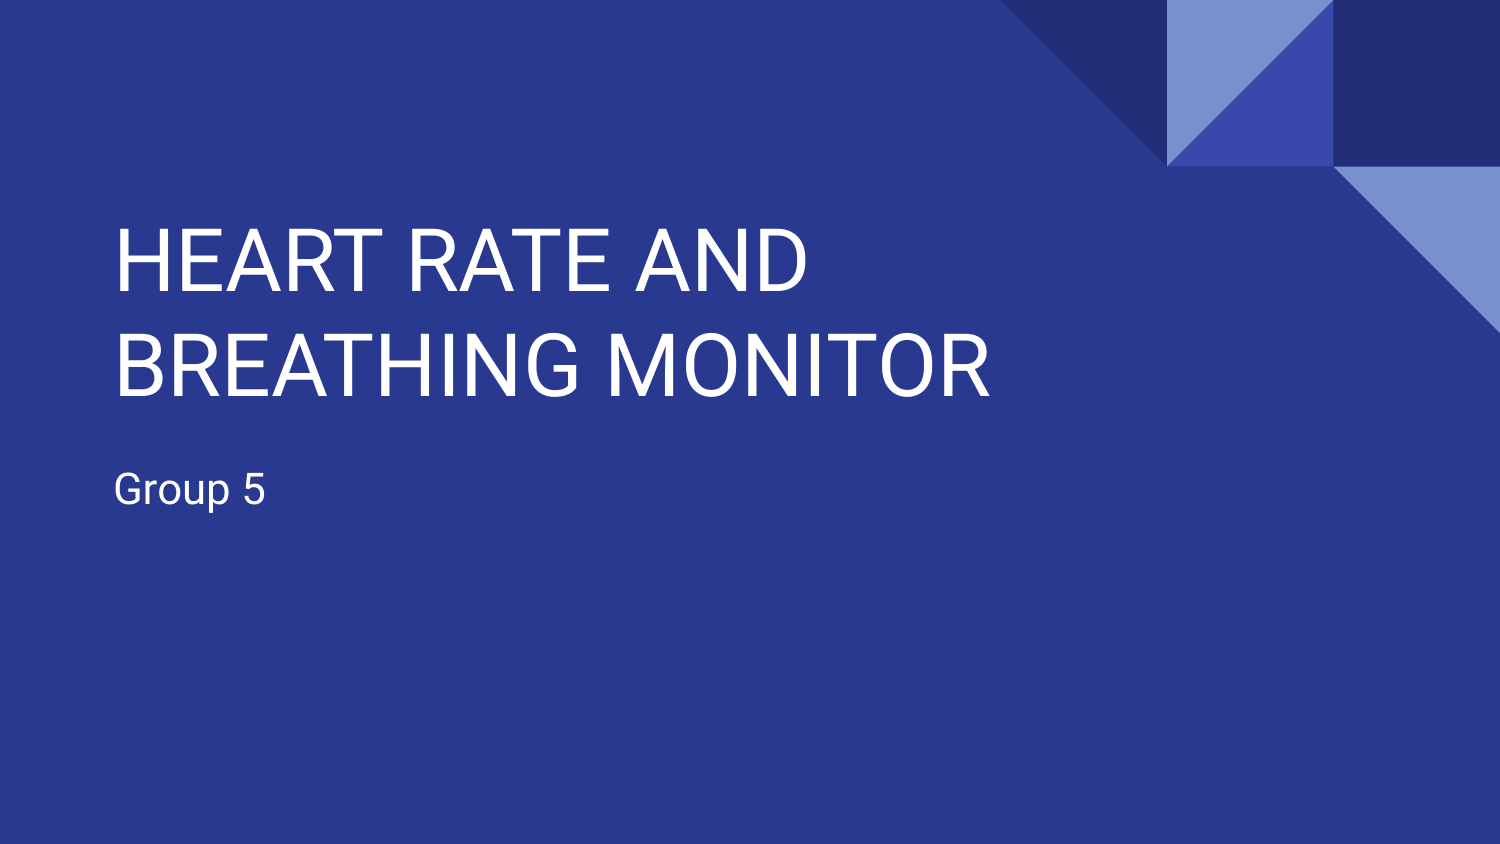

# HEART RATE AND BREATHING MONITOR
Group 5